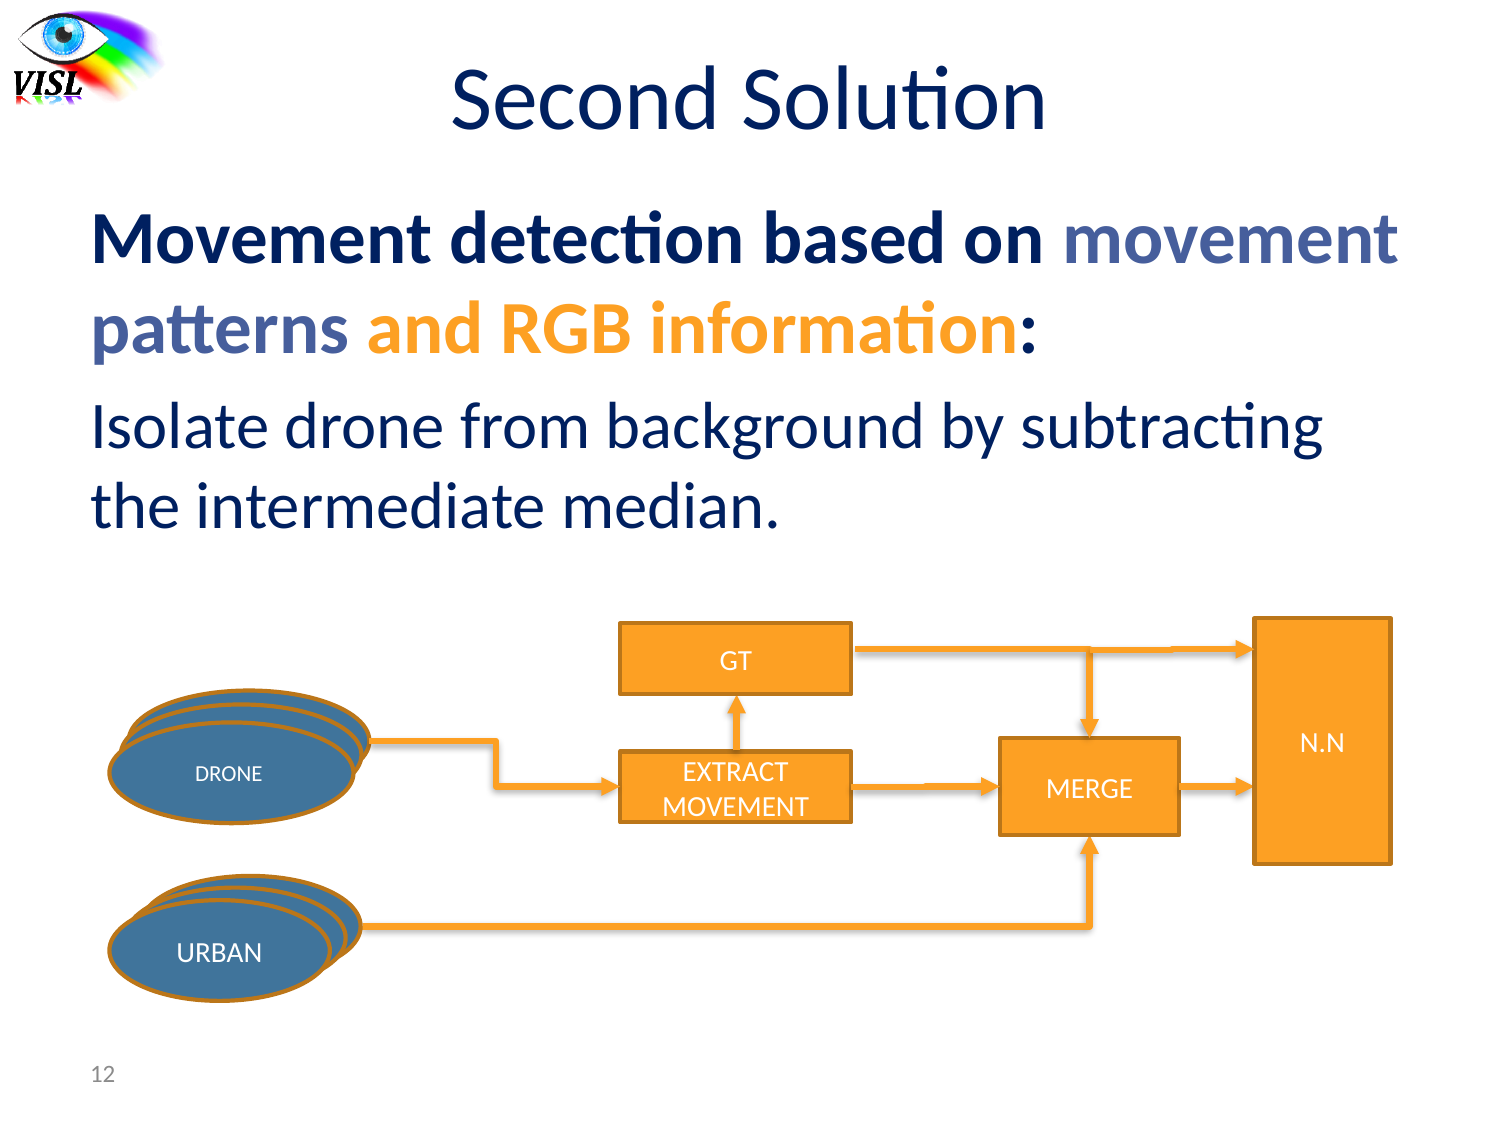

# Second Solution
Movement detection based on movement patterns and RGB information:
Isolate drone from background by subtracting the intermediate median.

N.N
GT
Drone vid.
Drone vid.
DRONE
MERGE
EXTRACT MOVEMENT
Urban vid.
Urban vid.
URBAN
12